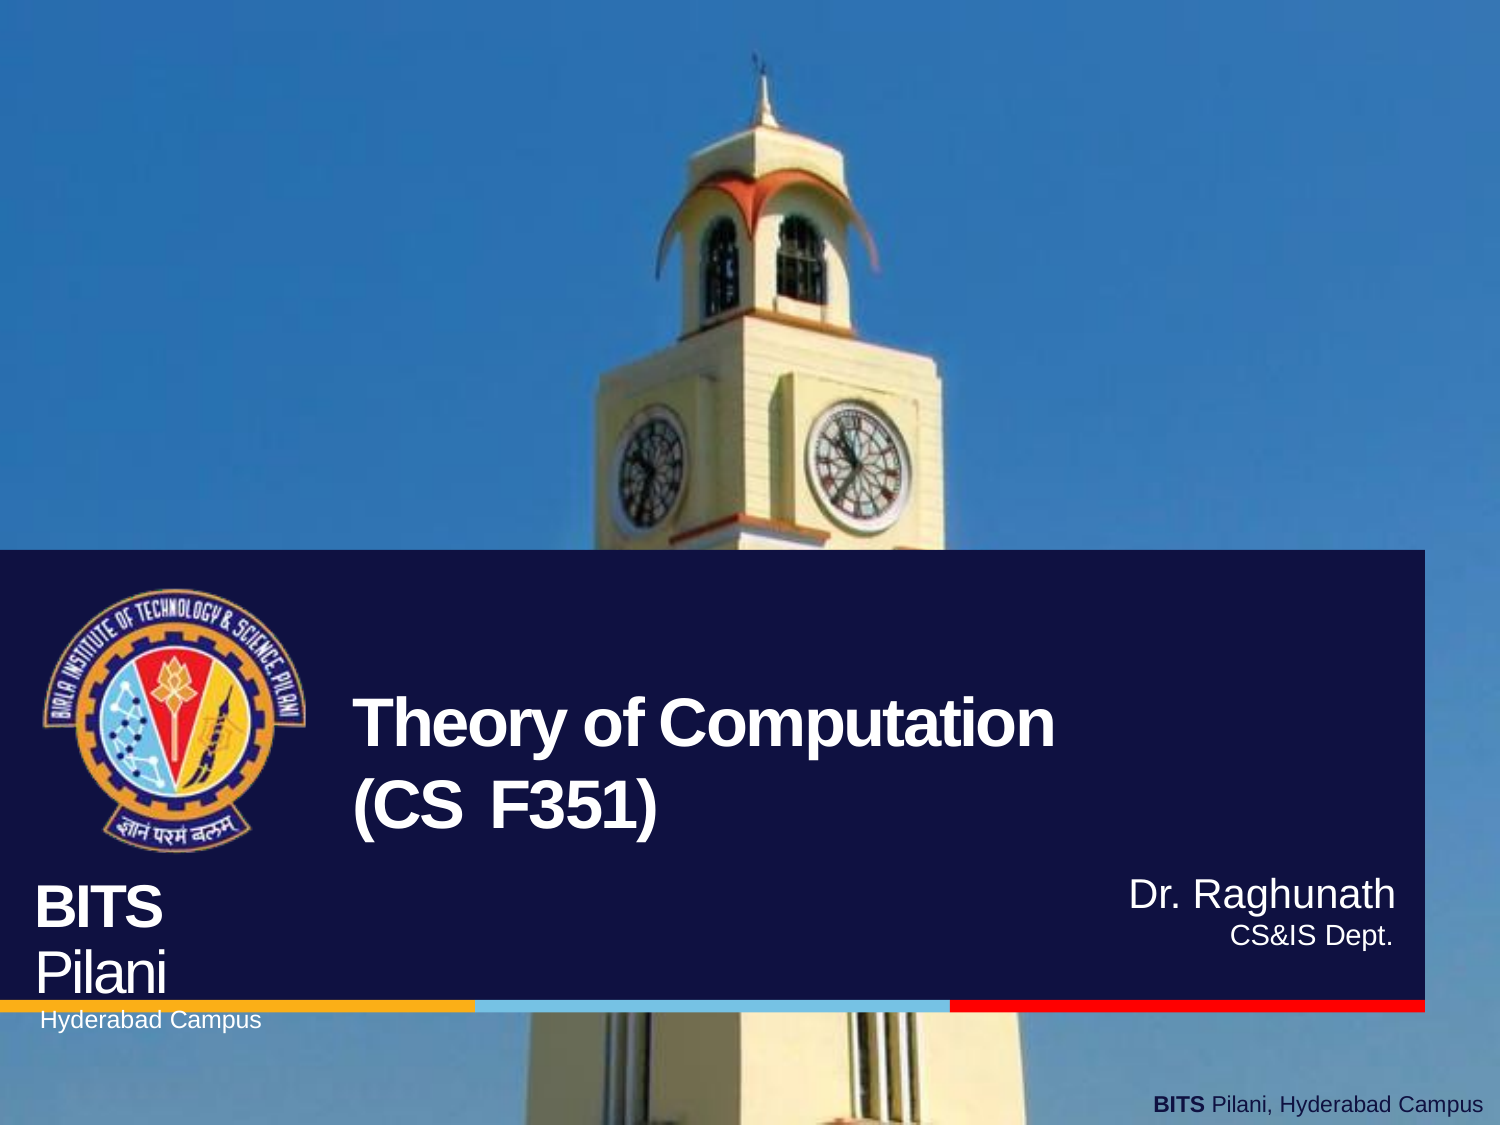

Theory of Computation
(CS  F351)
Dr. Raghunath
CS&IS Dept.
BITS Pilani
Hyderabad Campus
BITS Pilani, Hyderabad Campus